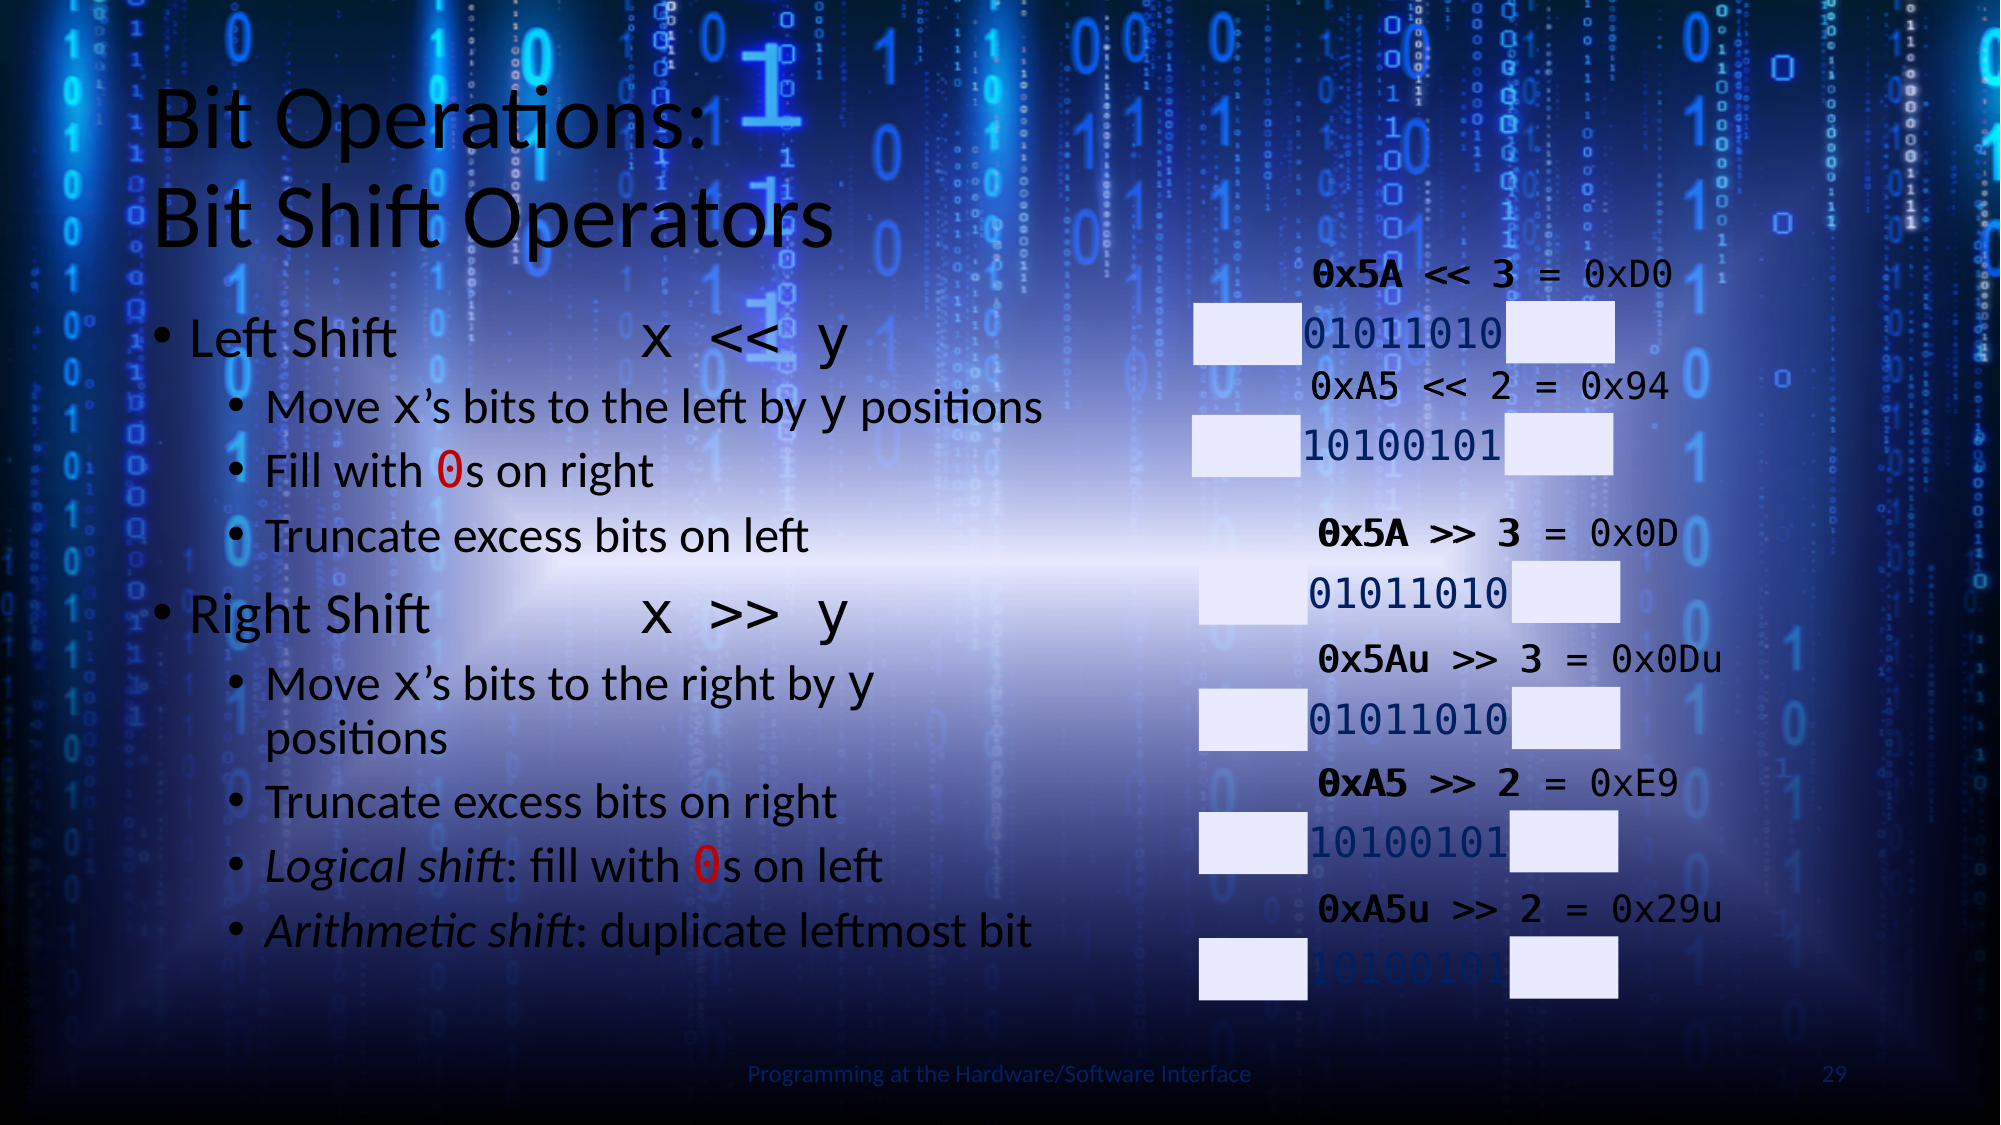

# Bit Operations: Bit Shift Operators
0x5A << 3 = 0xD0
0x5A << 3
Left Shift		x << y
Move x’s bits to the left by y positions
Fill with 0s on right
Truncate excess bits on left
Right Shift		x >> y
Move x’s bits to the right by y positions
Truncate excess bits on right
Logical shift: fill with 0s on left
Arithmetic shift: duplicate leftmost bit
01011010000

0xA5 << 2 = 0x94
0xA5 << 2
10100101000

0x5A >> 3
0x5A >> 3 = 0x0D
00001011010

0x5Au >> 3
0x5Au >> 3 = 0x0Du
00001011010

Slide by Bohn
0xA5 >> 2
0xA5 >> 2 = 0xE9
11110100101

0xA5u >> 2
0xA5u >> 2 = 0x29u
00010100101

Programming at the Hardware/Software Interface
29